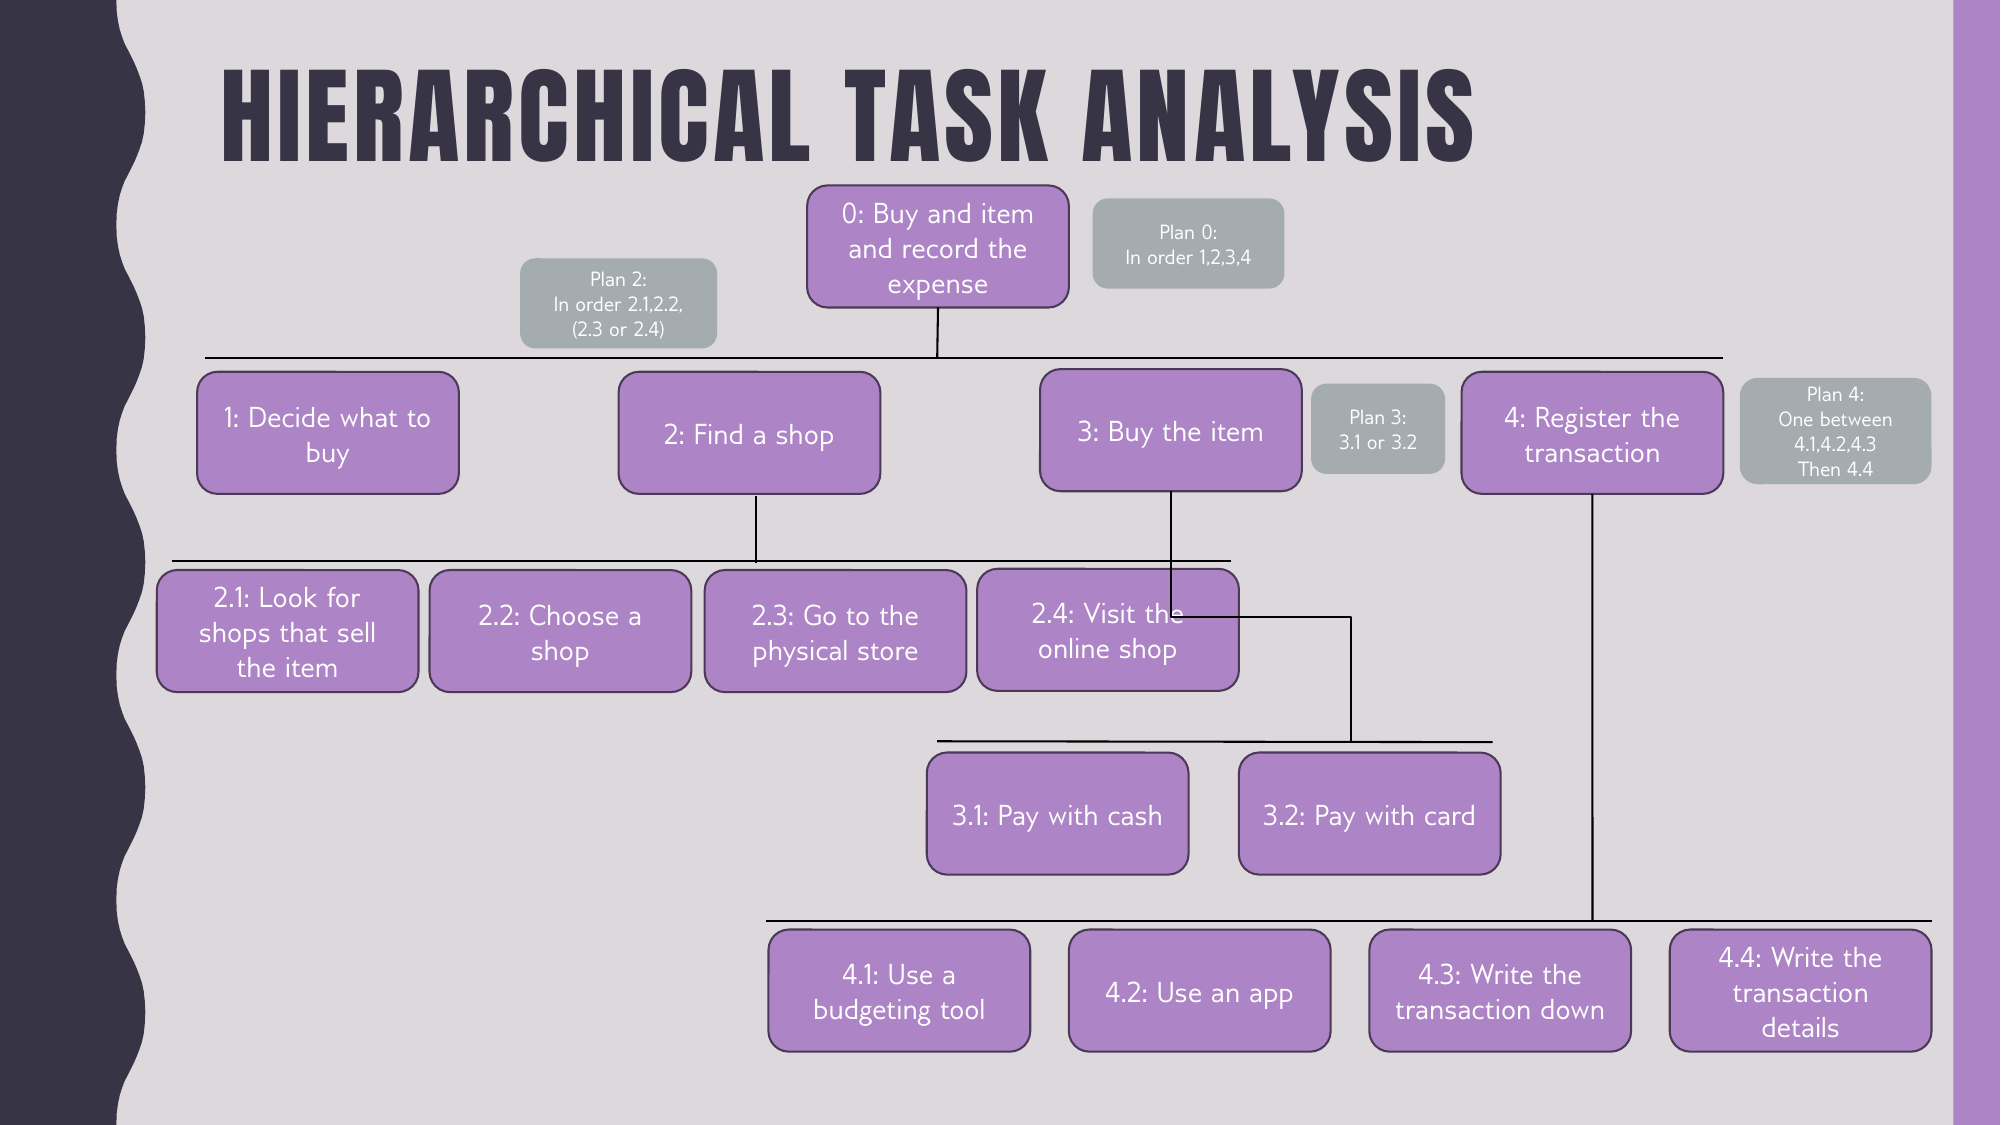

# Hierarchical task analysis
0: Buy and item and record the expense
Plan 0:
In order 1,2,3,4
Plan 2:
In order 2.1,2.2,(2.3 or 2.4)
3: Buy the item
1: Decide what to buy
2: Find a shop
4: Register the transaction
Plan 4:
One between 4.1,4.2,4.3
Then 4.4
Plan 3:
3.1 or 3.2
2.4: Visit the online shop
2.1: Look for shops that sell the item
2.2: Choose a shop
2.3: Go to the physical store
3.1: Pay with cash
3.2: Pay with card
4.1: Use a budgeting tool
4.2: Use an app
4.3: Write the transaction down
4.4: Write the transaction details